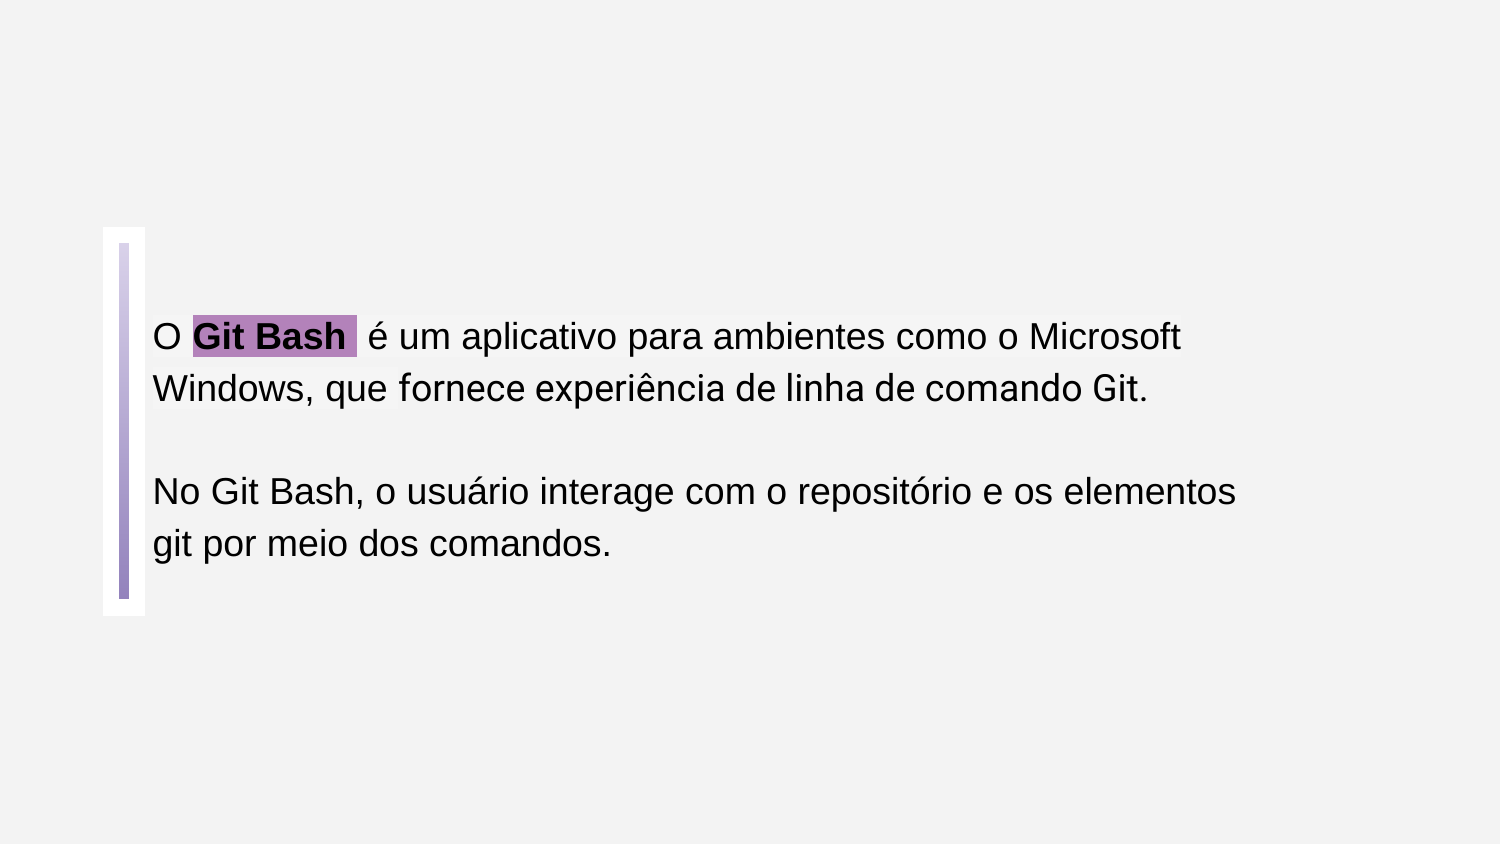

O Git Bash  é um aplicativo para ambientes como o Microsoft Windows, que fornece experiência de linha de comando Git.

No Git Bash, o usuário interage com o repositório e os elementos git por meio dos comandos.